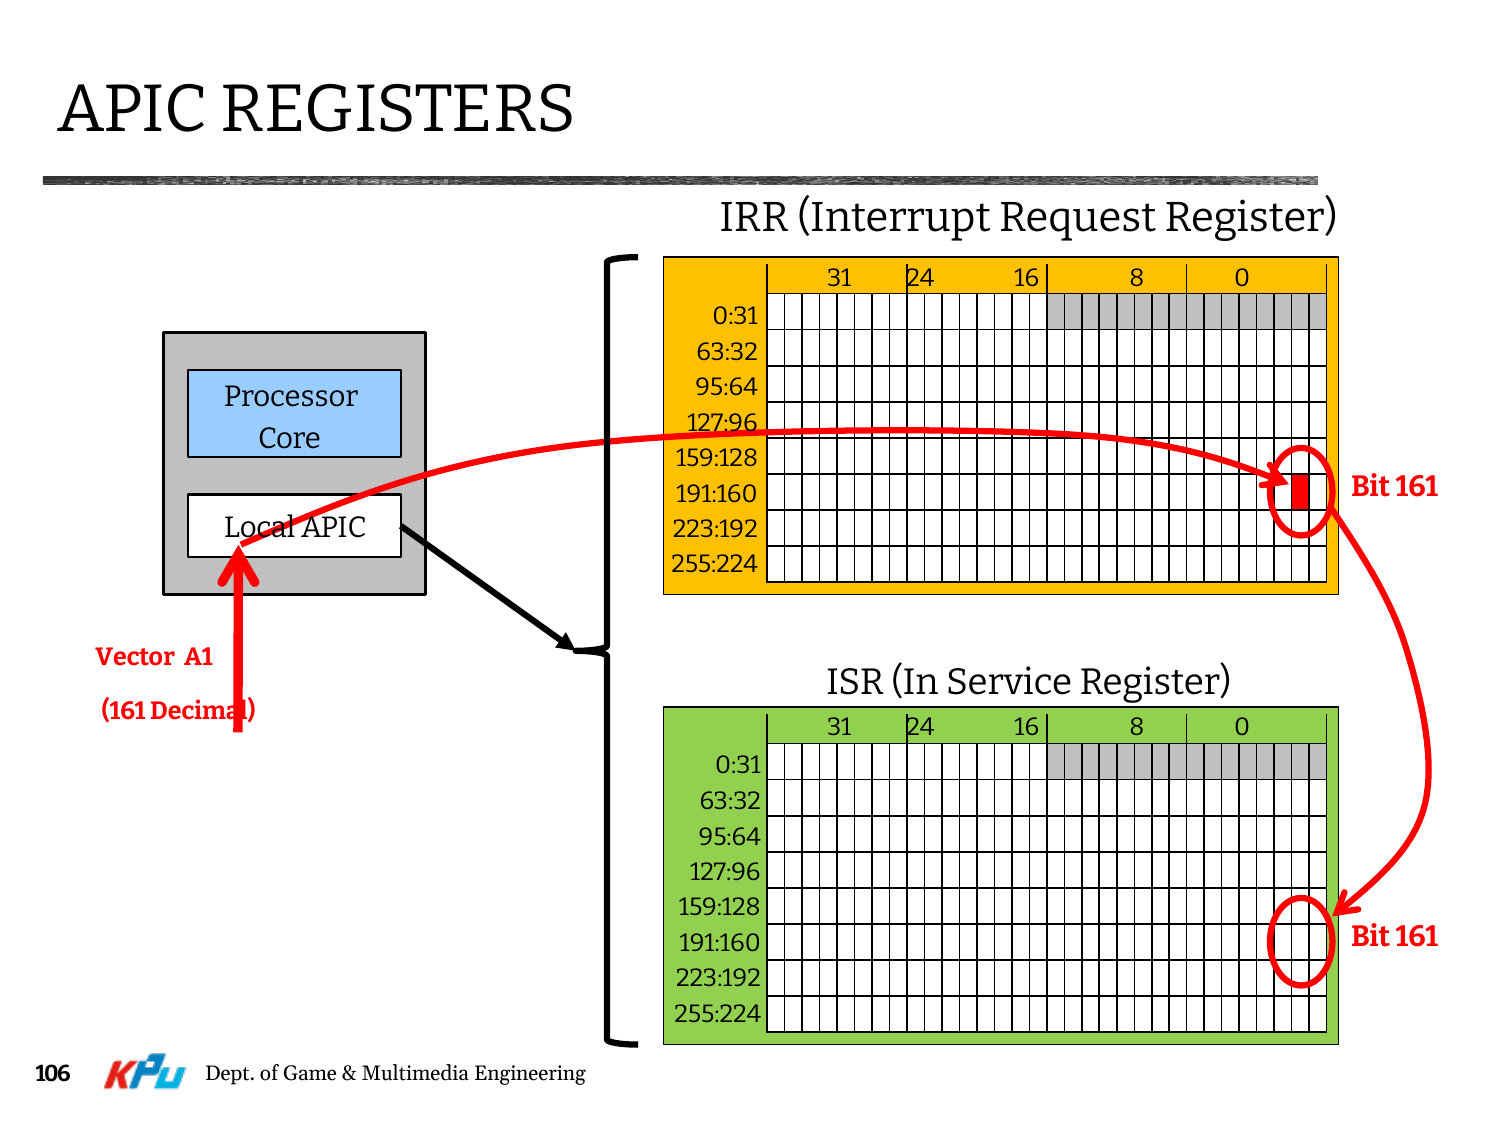

# APIC Registers
IRR (Interrupt Request Register)
31           24                16                  8                  0

0:31
63:32
95:64
127:96
159:128
191:160
223:192
255:224

Processor
Core

Bit 161

Local APIC

Vector  A1
(161 Decimal)	ISR (In Service Register)
31           24                16                  8                  0

0:31
63:32
95:64
127:96
159:128
191:160
223:192
255:224

Bit 161

106
Dept. of Game & Multimedia Engineering